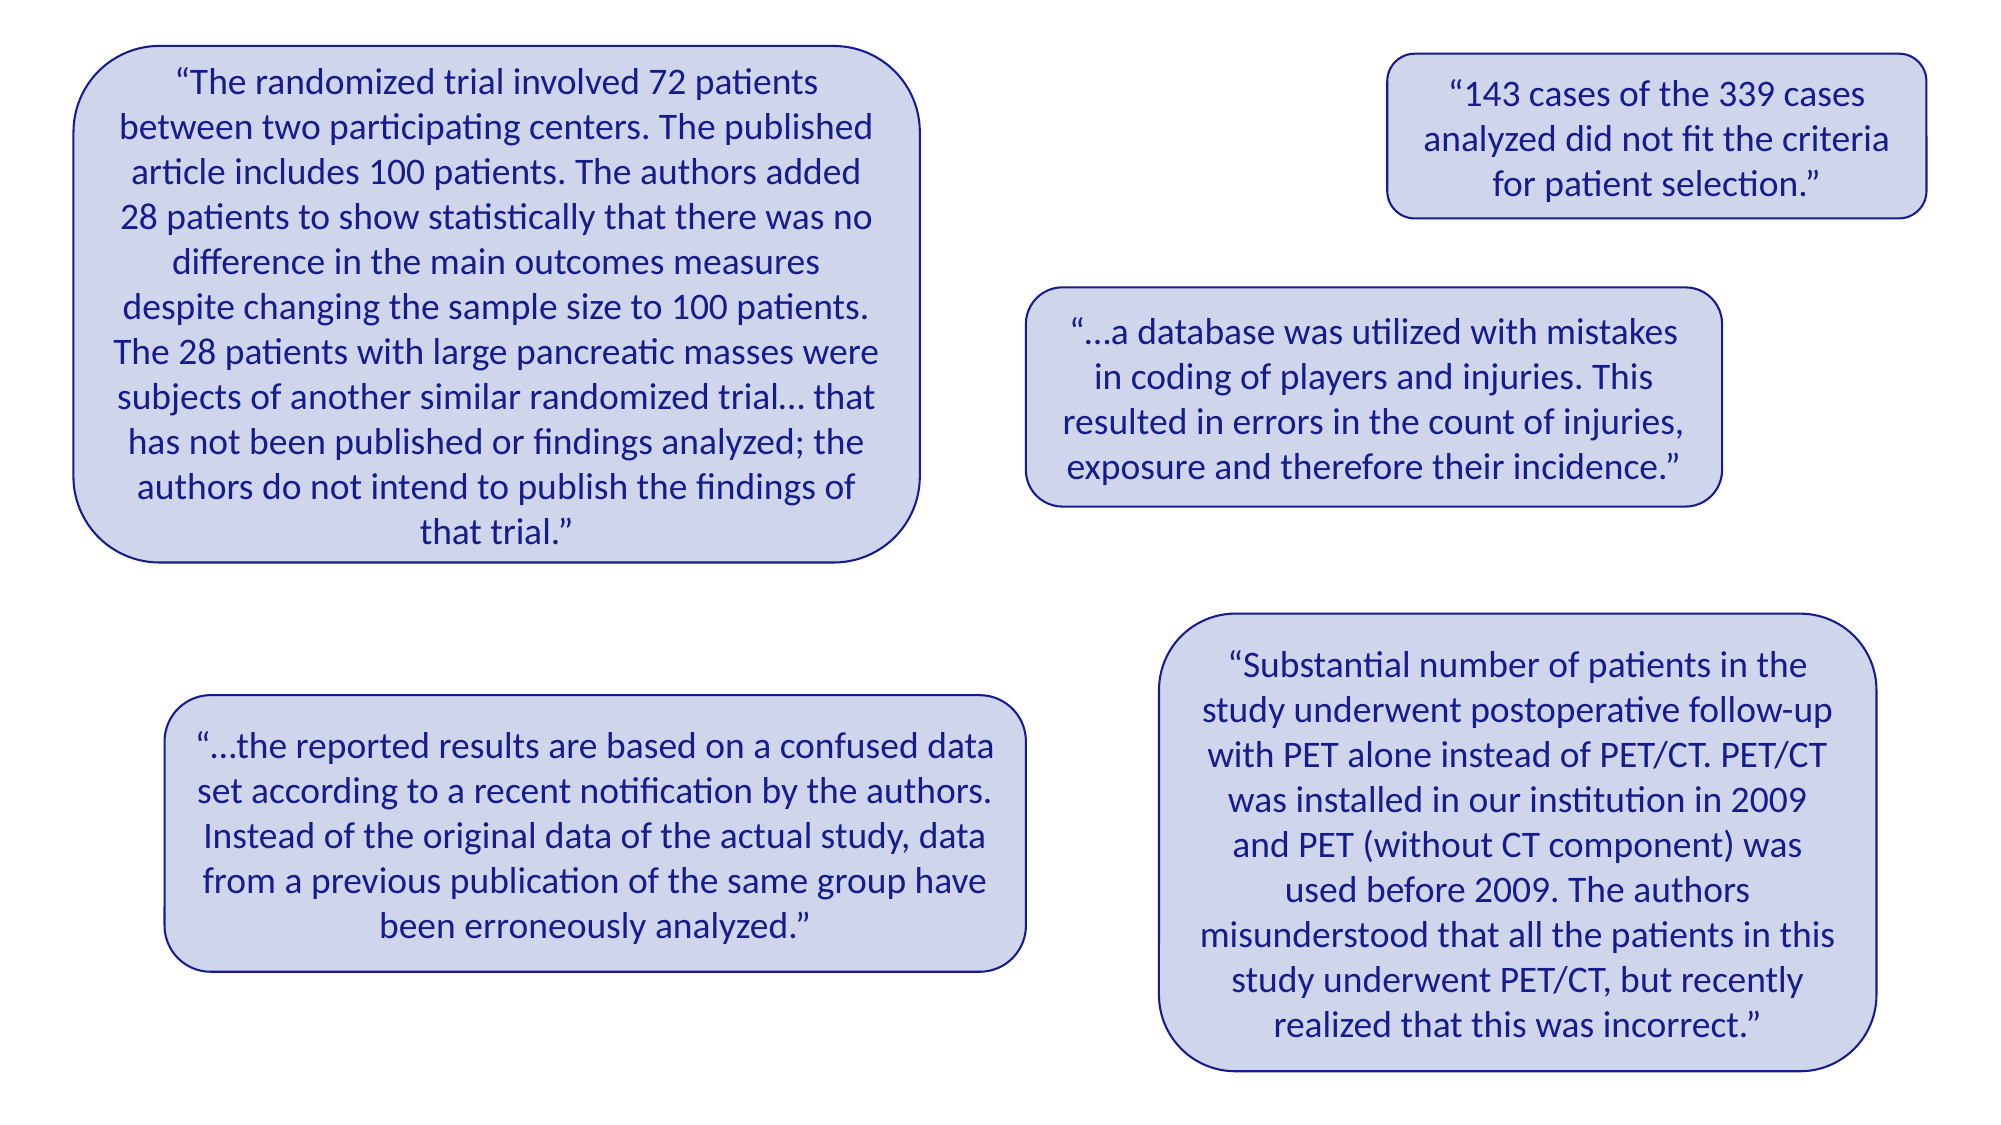

“The randomized trial involved 72 patients between two participating centers. The published article includes 100 patients. The authors added 28 patients to show statistically that there was no difference in the main outcomes measures despite changing the sample size to 100 patients. The 28 patients with large pancreatic masses were subjects of another similar randomized trial… that has not been published or findings analyzed; the authors do not intend to publish the findings of that trial.”
“143 cases of the 339 cases analyzed did not fit the criteria for patient selection.”
“…a database was utilized with mistakes in coding of players and injuries. This resulted in errors in the count of injuries, exposure and therefore their incidence.”
“Substantial number of patients in the study underwent postoperative follow-up with PET alone instead of PET/CT. PET/CT was installed in our institution in 2009 and PET (without CT component) was used before 2009. The authors misunderstood that all the patients in this study underwent PET/CT, but recently realized that this was incorrect.”
“…the reported results are based on a confused data set according to a recent notification by the authors. Instead of the original data of the actual study, data from a previous publication of the same group have been erroneously analyzed.”